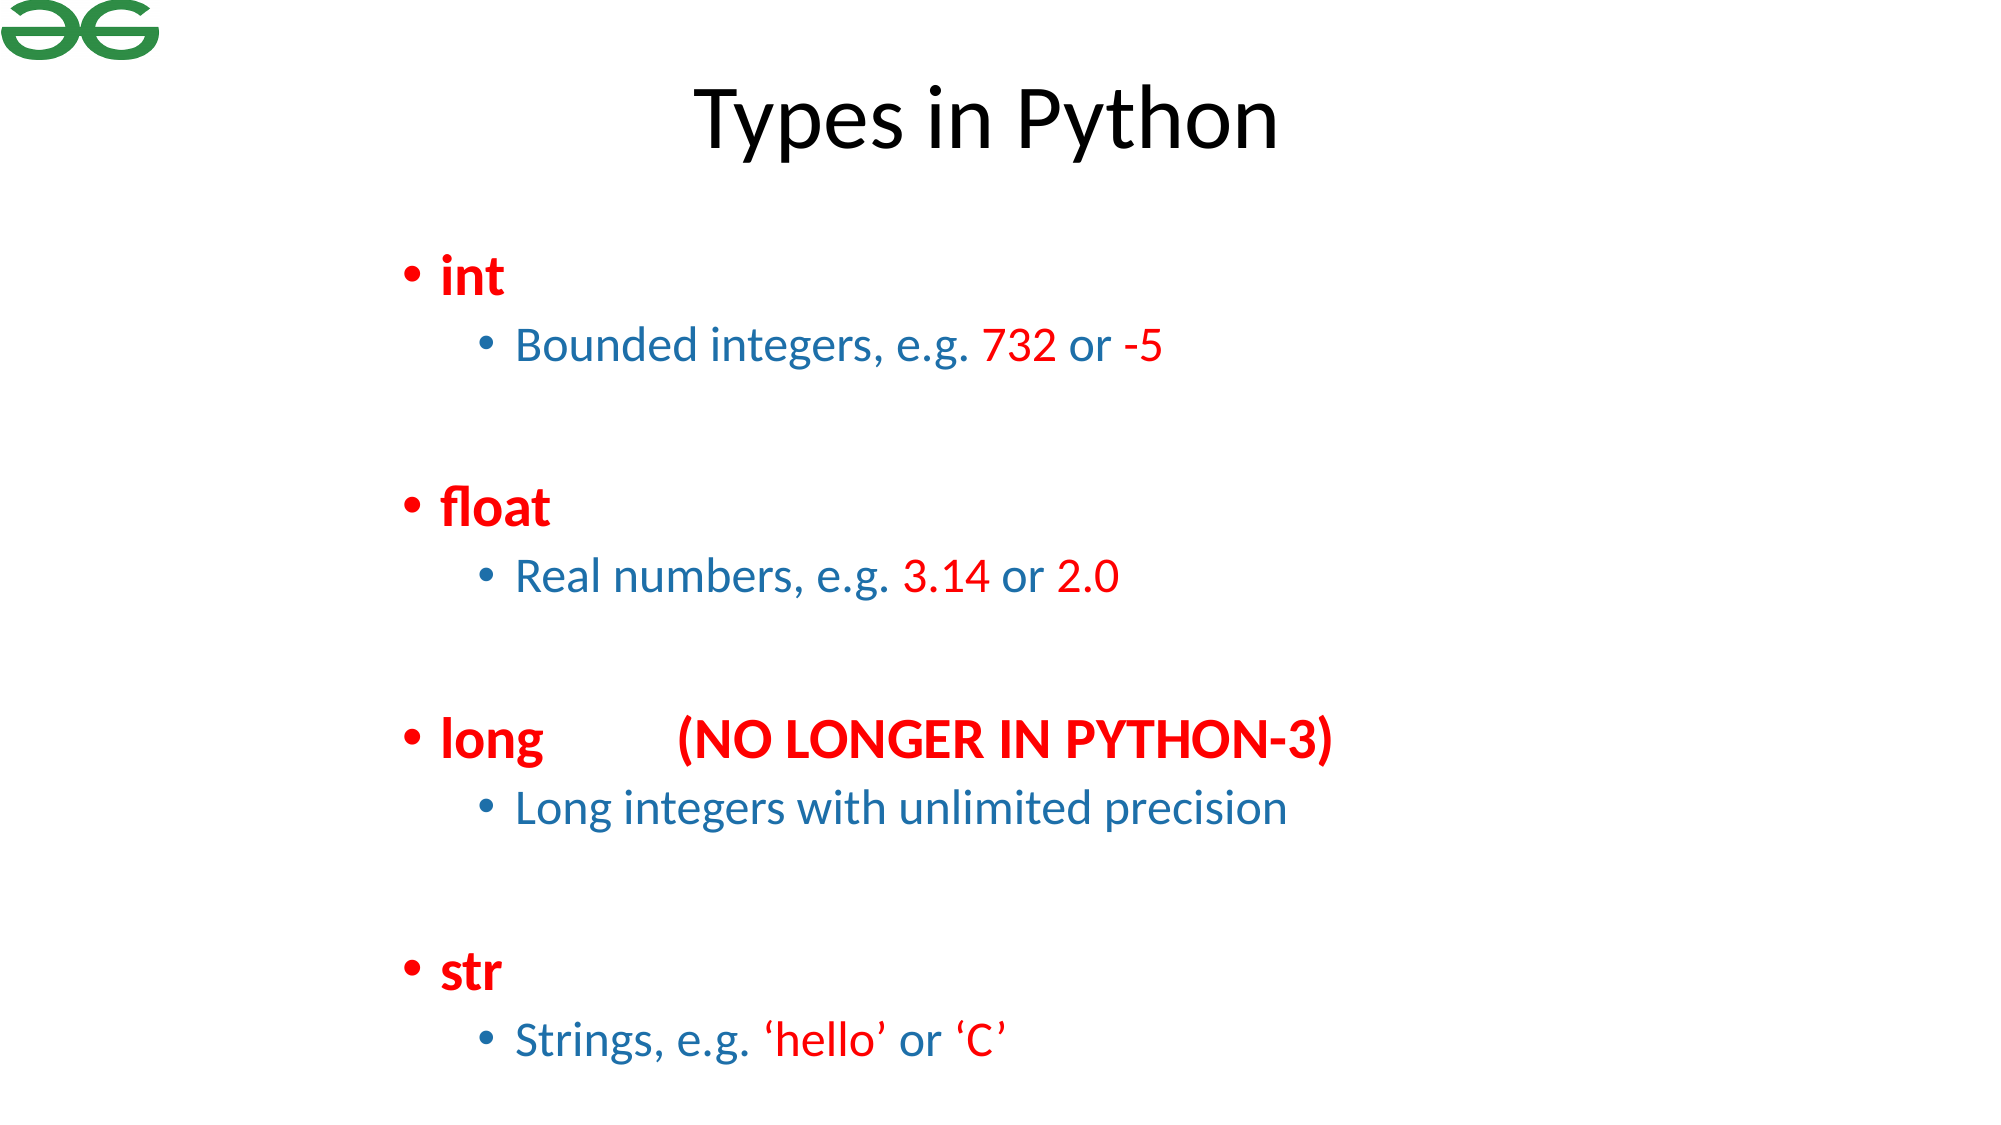

# Types in Python
int
Bounded integers, e.g. 732 or -5

float
Real numbers, e.g. 3.14 or 2.0

long          (NO LONGER IN PYTHON-3)
Long integers with unlimited precision

str
Strings, e.g. ‘hello’ or ‘C’